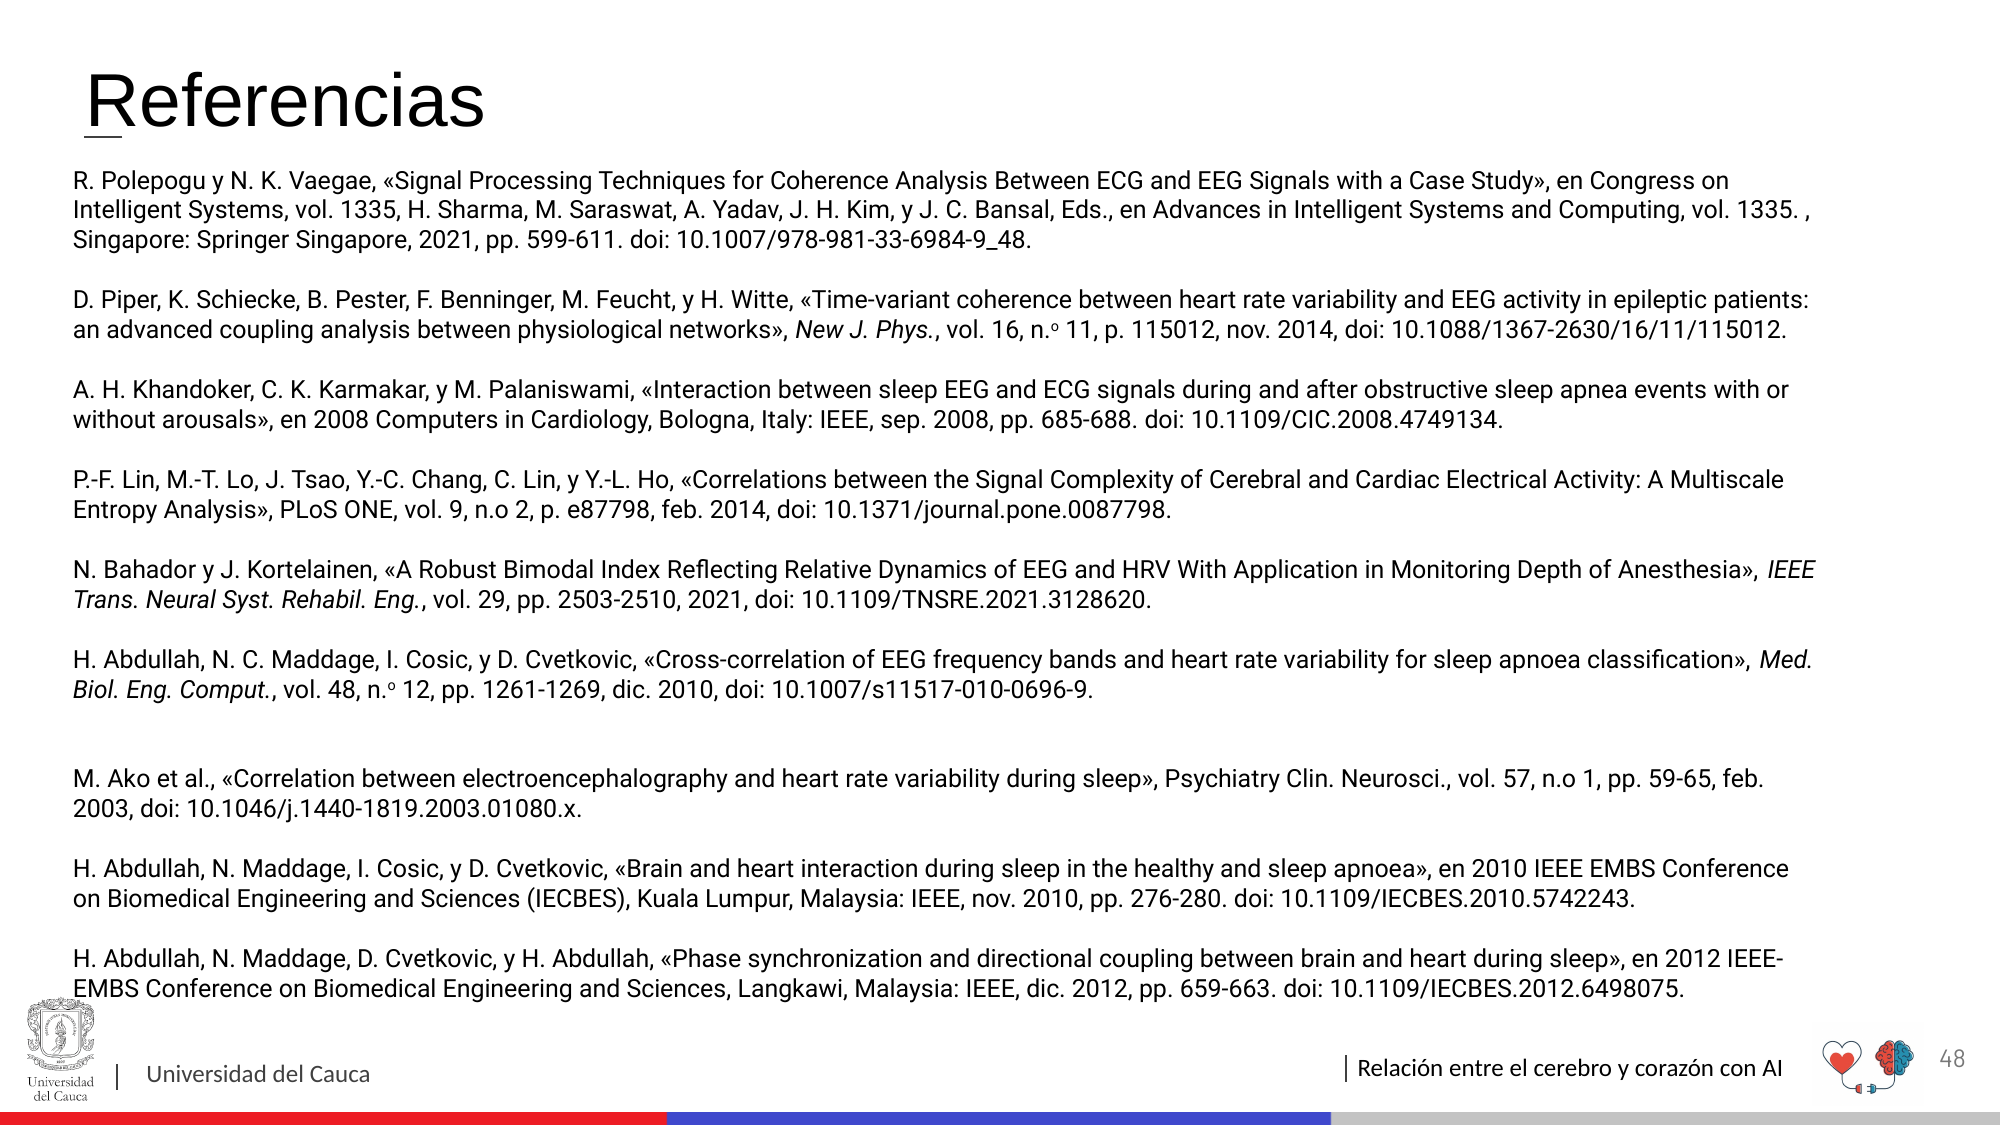

# Referencias
R. Polepogu y N. K. Vaegae, «Signal Processing Techniques for Coherence Analysis Between ECG and EEG Signals with a Case Study», en Congress on Intelligent Systems, vol. 1335, H. Sharma, M. Saraswat, A. Yadav, J. H. Kim, y J. C. Bansal, Eds., en Advances in Intelligent Systems and Computing, vol. 1335. , Singapore: Springer Singapore, 2021, pp. 599-611. doi: 10.1007/978-981-33-6984-9_48.

D. Piper, K. Schiecke, B. Pester, F. Benninger, M. Feucht, y H. Witte, «Time-variant coherence between heart rate variability and EEG activity in epileptic patients: an advanced coupling analysis between physiological networks», New J. Phys., vol. 16, n.o 11, p. 115012, nov. 2014, doi: 10.1088/1367-2630/16/11/115012.

A. H. Khandoker, C. K. Karmakar, y M. Palaniswami, «Interaction between sleep EEG and ECG signals during and after obstructive sleep apnea events with or without arousals», en 2008 Computers in Cardiology, Bologna, Italy: IEEE, sep. 2008, pp. 685-688. doi: 10.1109/CIC.2008.4749134.

P.-F. Lin, M.-T. Lo, J. Tsao, Y.-C. Chang, C. Lin, y Y.-L. Ho, «Correlations between the Signal Complexity of Cerebral and Cardiac Electrical Activity: A Multiscale Entropy Analysis», PLoS ONE, vol. 9, n.o 2, p. e87798, feb. 2014, doi: 10.1371/journal.pone.0087798.

N. Bahador y J. Kortelainen, «A Robust Bimodal Index Reflecting Relative Dynamics of EEG and HRV With Application in Monitoring Depth of Anesthesia», IEEE Trans. Neural Syst. Rehabil. Eng., vol. 29, pp. 2503-2510, 2021, doi: 10.1109/TNSRE.2021.3128620.

H. Abdullah, N. C. Maddage, I. Cosic, y D. Cvetkovic, «Cross-correlation of EEG frequency bands and heart rate variability for sleep apnoea classification», Med. Biol. Eng. Comput., vol. 48, n.o 12, pp. 1261-1269, dic. 2010, doi: 10.1007/s11517-010-0696-9.

M. Ako et al., «Correlation between electroencephalography and heart rate variability during sleep», Psychiatry Clin. Neurosci., vol. 57, n.o 1, pp. 59-65, feb. 2003, doi: 10.1046/j.1440-1819.2003.01080.x.

H. Abdullah, N. Maddage, I. Cosic, y D. Cvetkovic, «Brain and heart interaction during sleep in the healthy and sleep apnoea», en 2010 IEEE EMBS Conference on Biomedical Engineering and Sciences (IECBES), Kuala Lumpur, Malaysia: IEEE, nov. 2010, pp. 276-280. doi: 10.1109/IECBES.2010.5742243.

H. Abdullah, N. Maddage, D. Cvetkovic, y H. Abdullah, «Phase synchronization and directional coupling between brain and heart during sleep», en 2012 IEEE-EMBS Conference on Biomedical Engineering and Sciences, Langkawi, Malaysia: IEEE, dic. 2012, pp. 659-663. doi: 10.1109/IECBES.2012.6498075.

48